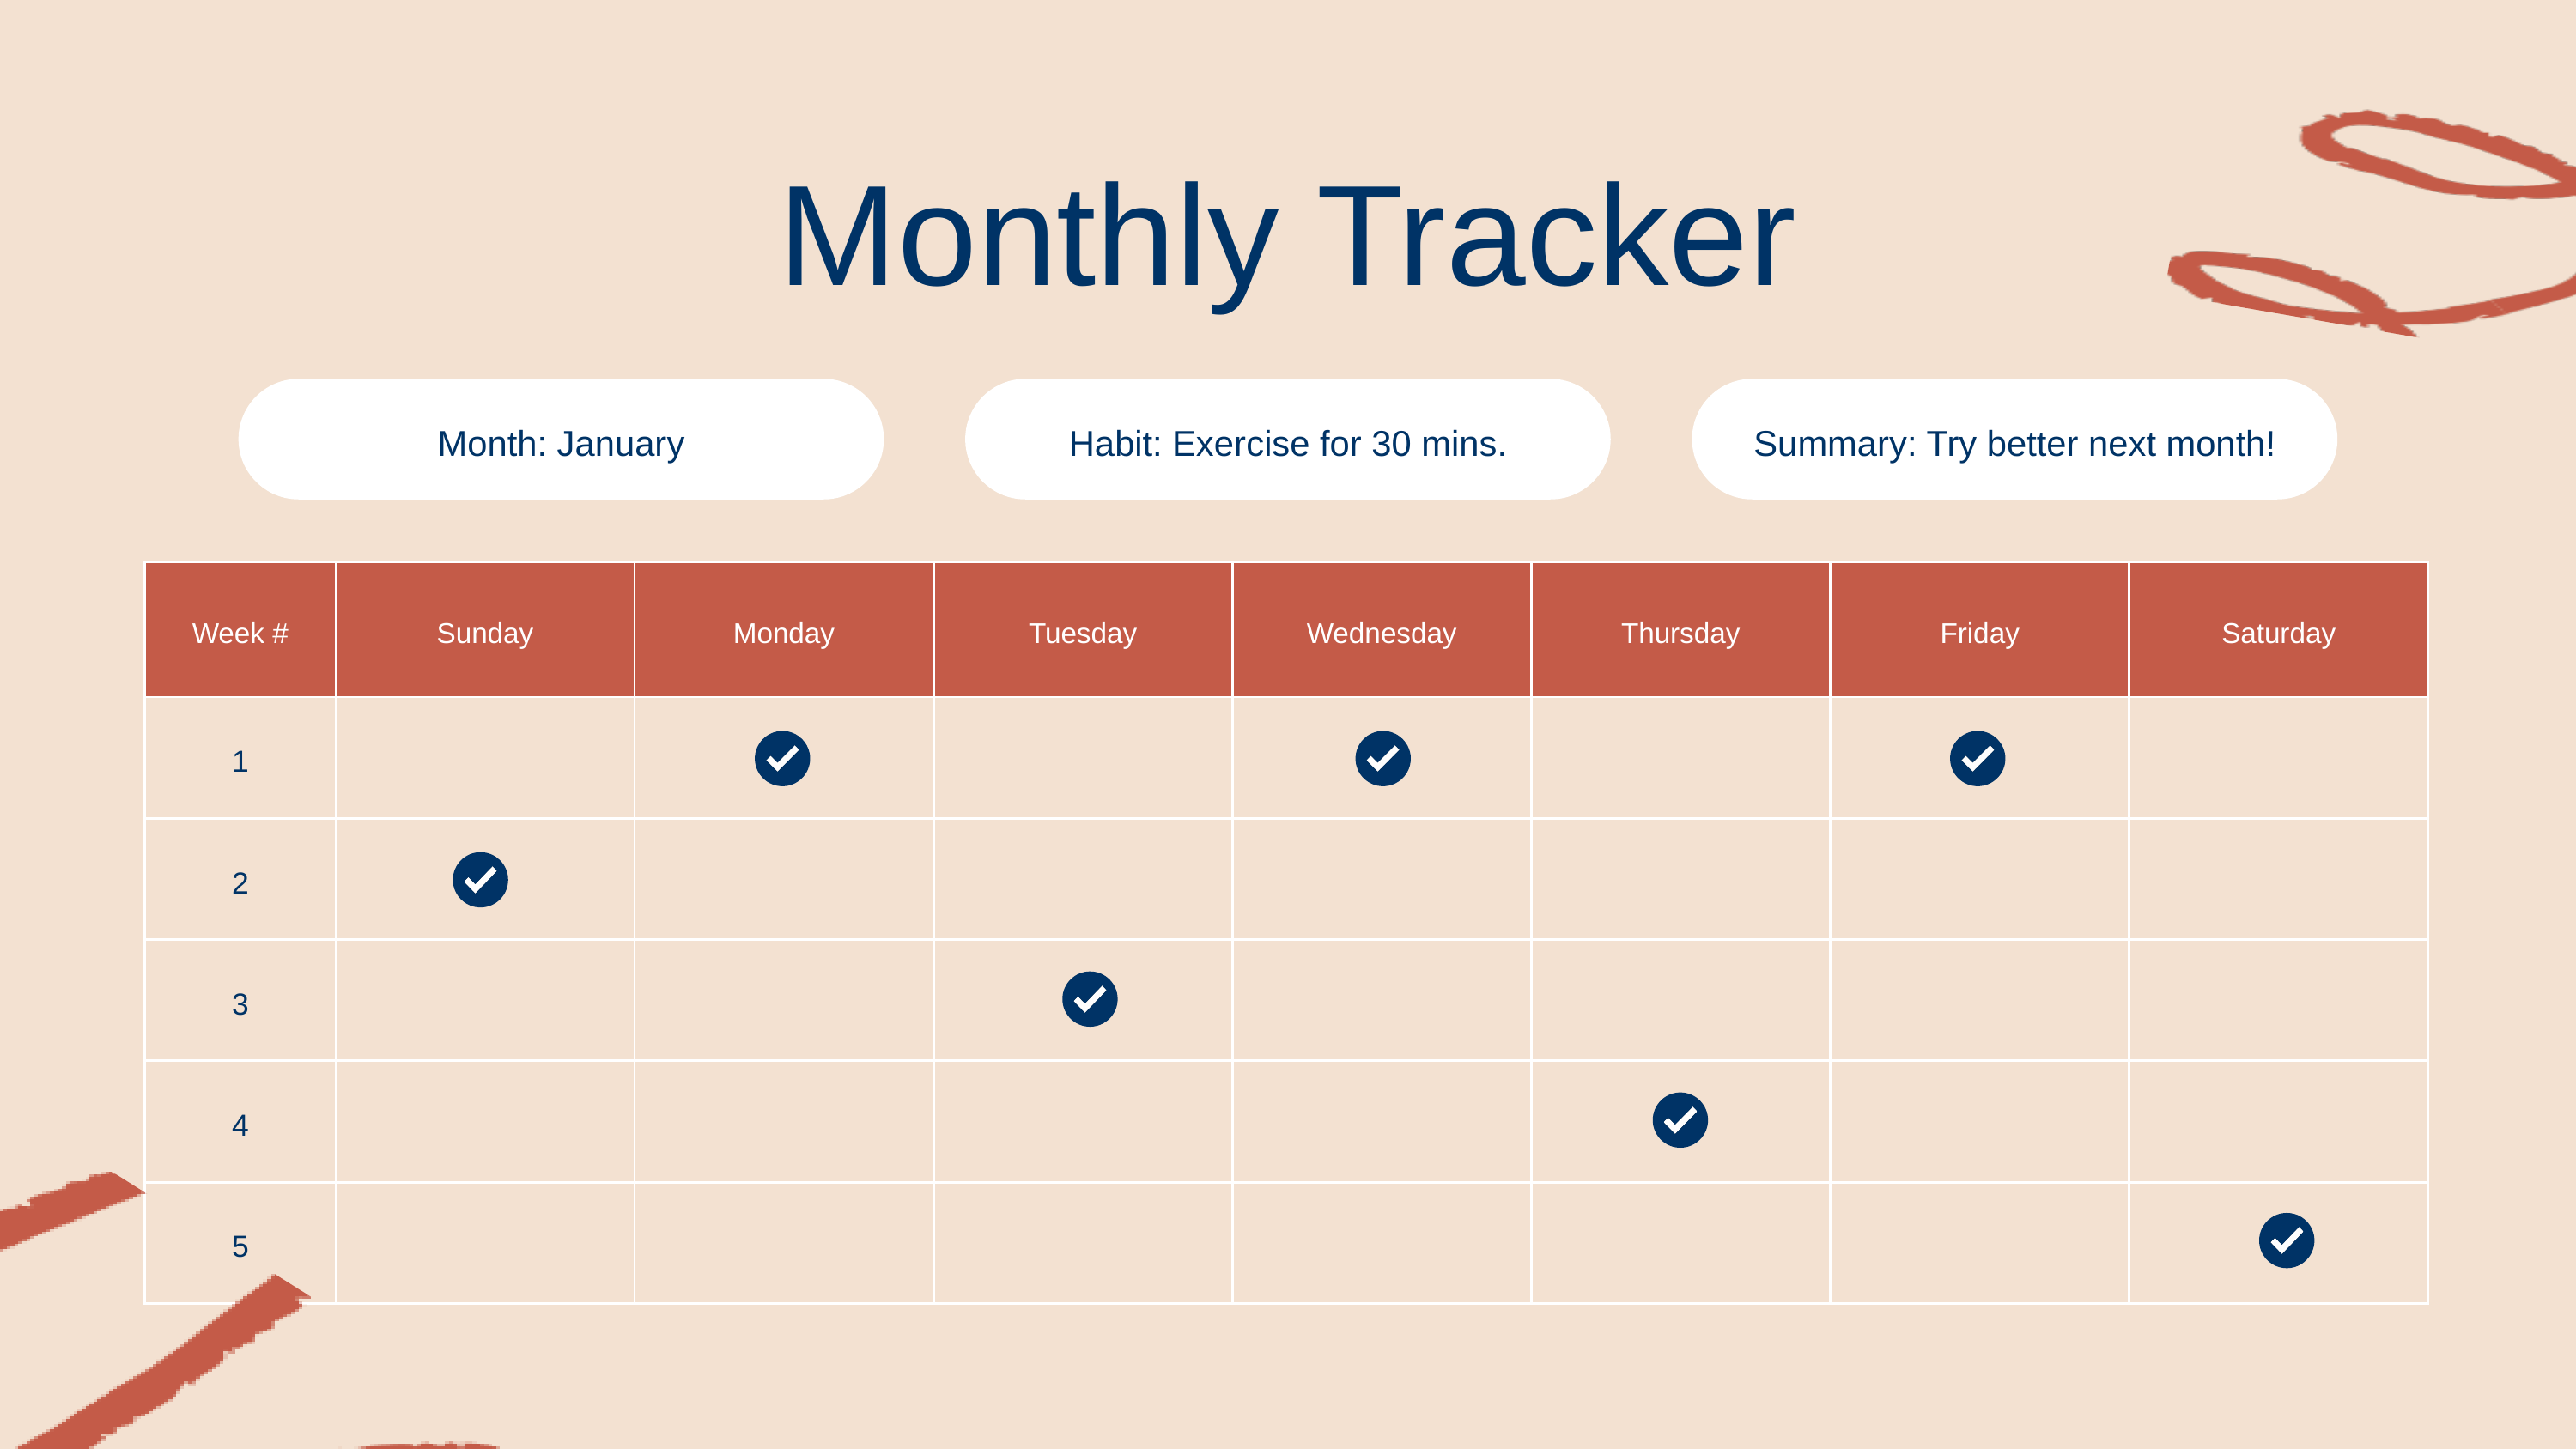

Monthly Tracker

Month: January

Habit: Exercise for 30 mins.

Summary: Try better next month!
| Week # | Sunday | Monday | Tuesday | Wednesday | Thursday | Friday | Saturday |
| --- | --- | --- | --- | --- | --- | --- | --- |
| 1 |  |  |  |  |  |  |  |
| 2 |  |  |  |  |  |  |  |
| 3 |  |  |  |  |  |  |  |
| 4 |  |  |  |  |  |  |  |
| 5 |  |  |  |  |  |  |  |